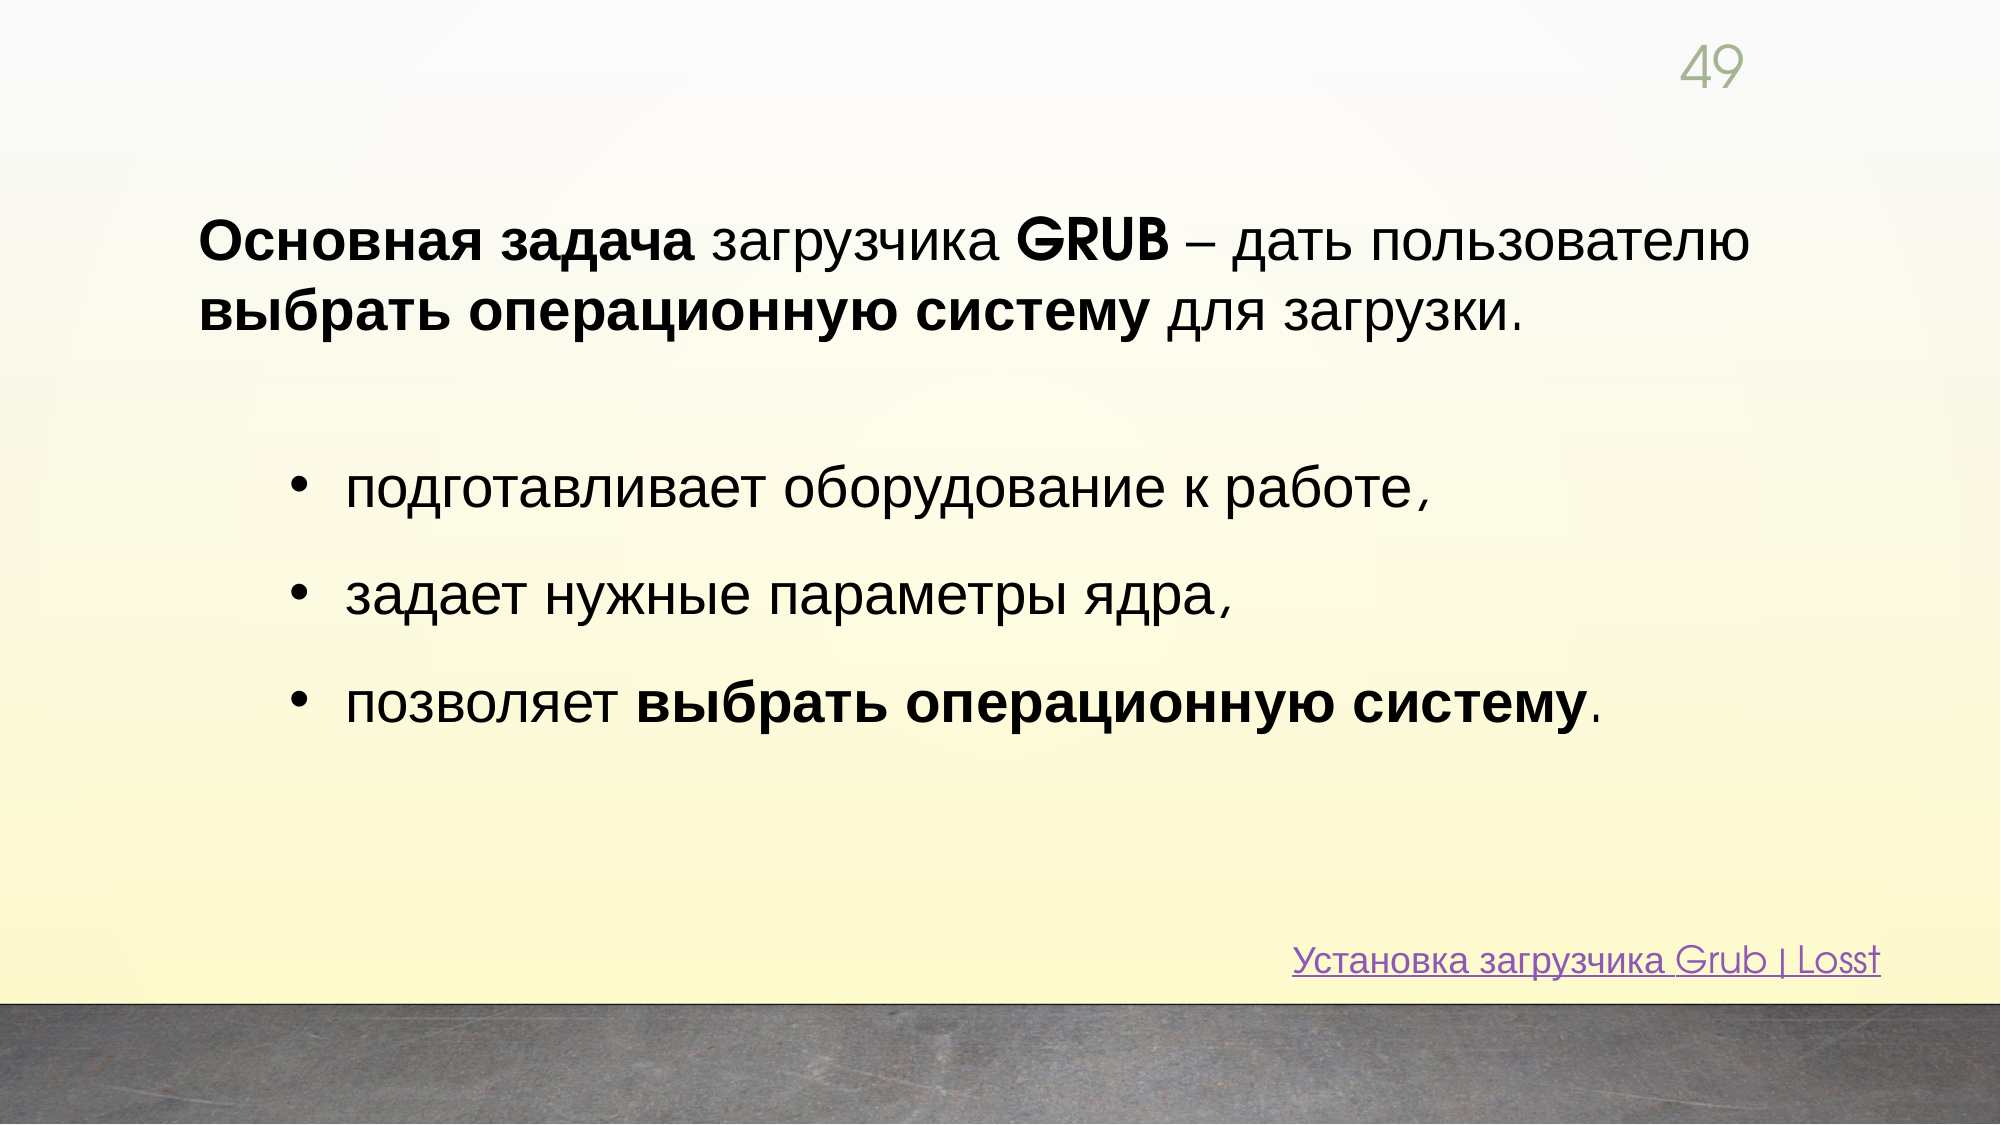

49
Основная задача загрузчика GRUB – дать пользователю выбрать операционную систему для загрузки.
подготавливает оборудование к работе,
задает нужные параметры ядра,
позволяет выбрать операционную систему.
Установка загрузчика Grub | Losst